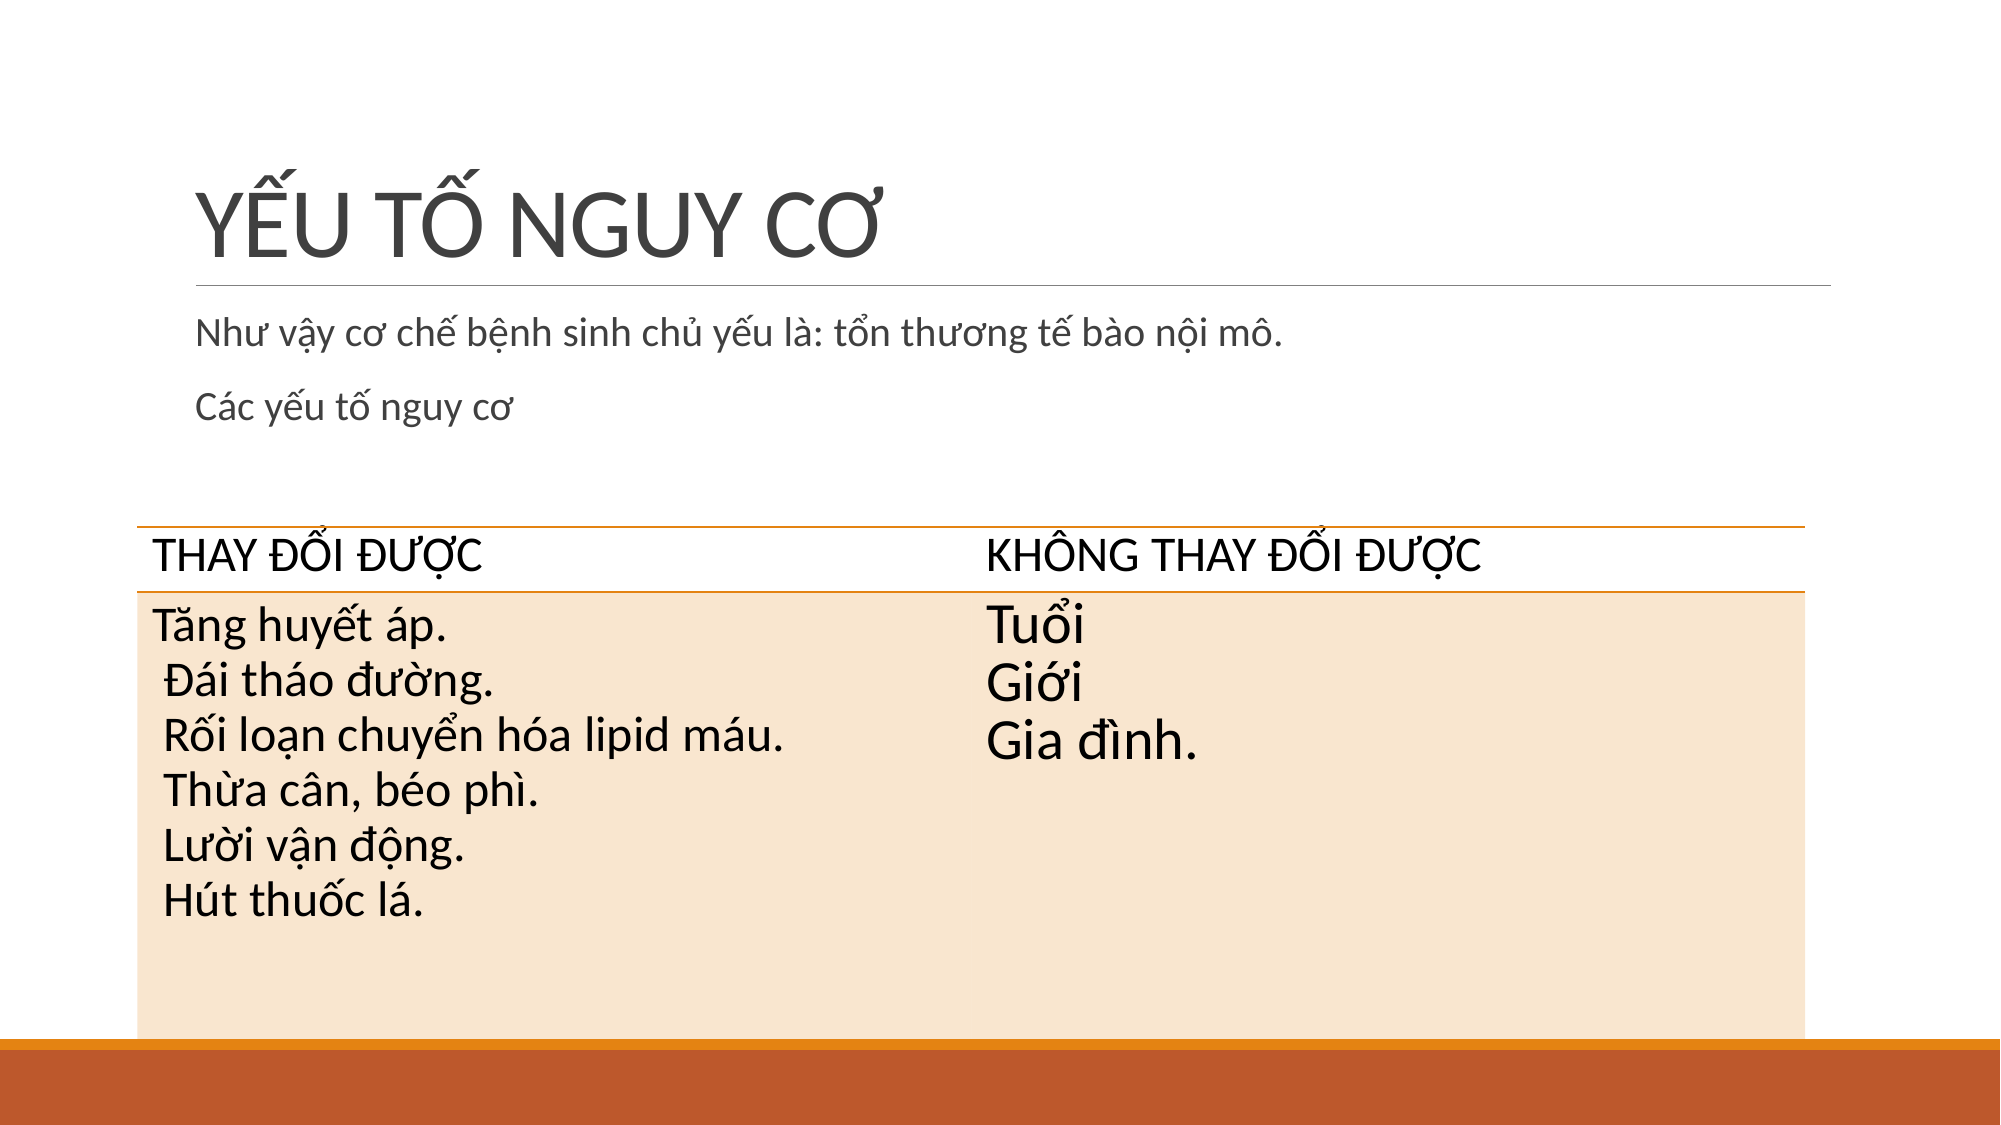

# YẾU TỐ NGUY CƠ
Như vậy cơ chế bệnh sinh chủ yếu là: tổn thương tế bào nội mô.
Các yếu tố nguy cơ

| THAY ĐỔI ĐƯỢC | KHÔNG THAY ĐỔI ĐƯỢC |
| --- | --- |
| Tăng huyết áp. Đái tháo đường. Rối loạn chuyển hóa lipid máu. Thừa cân, béo phì. Lười vận động. Hút thuốc lá. | Tuổi Giới Gia đình. |